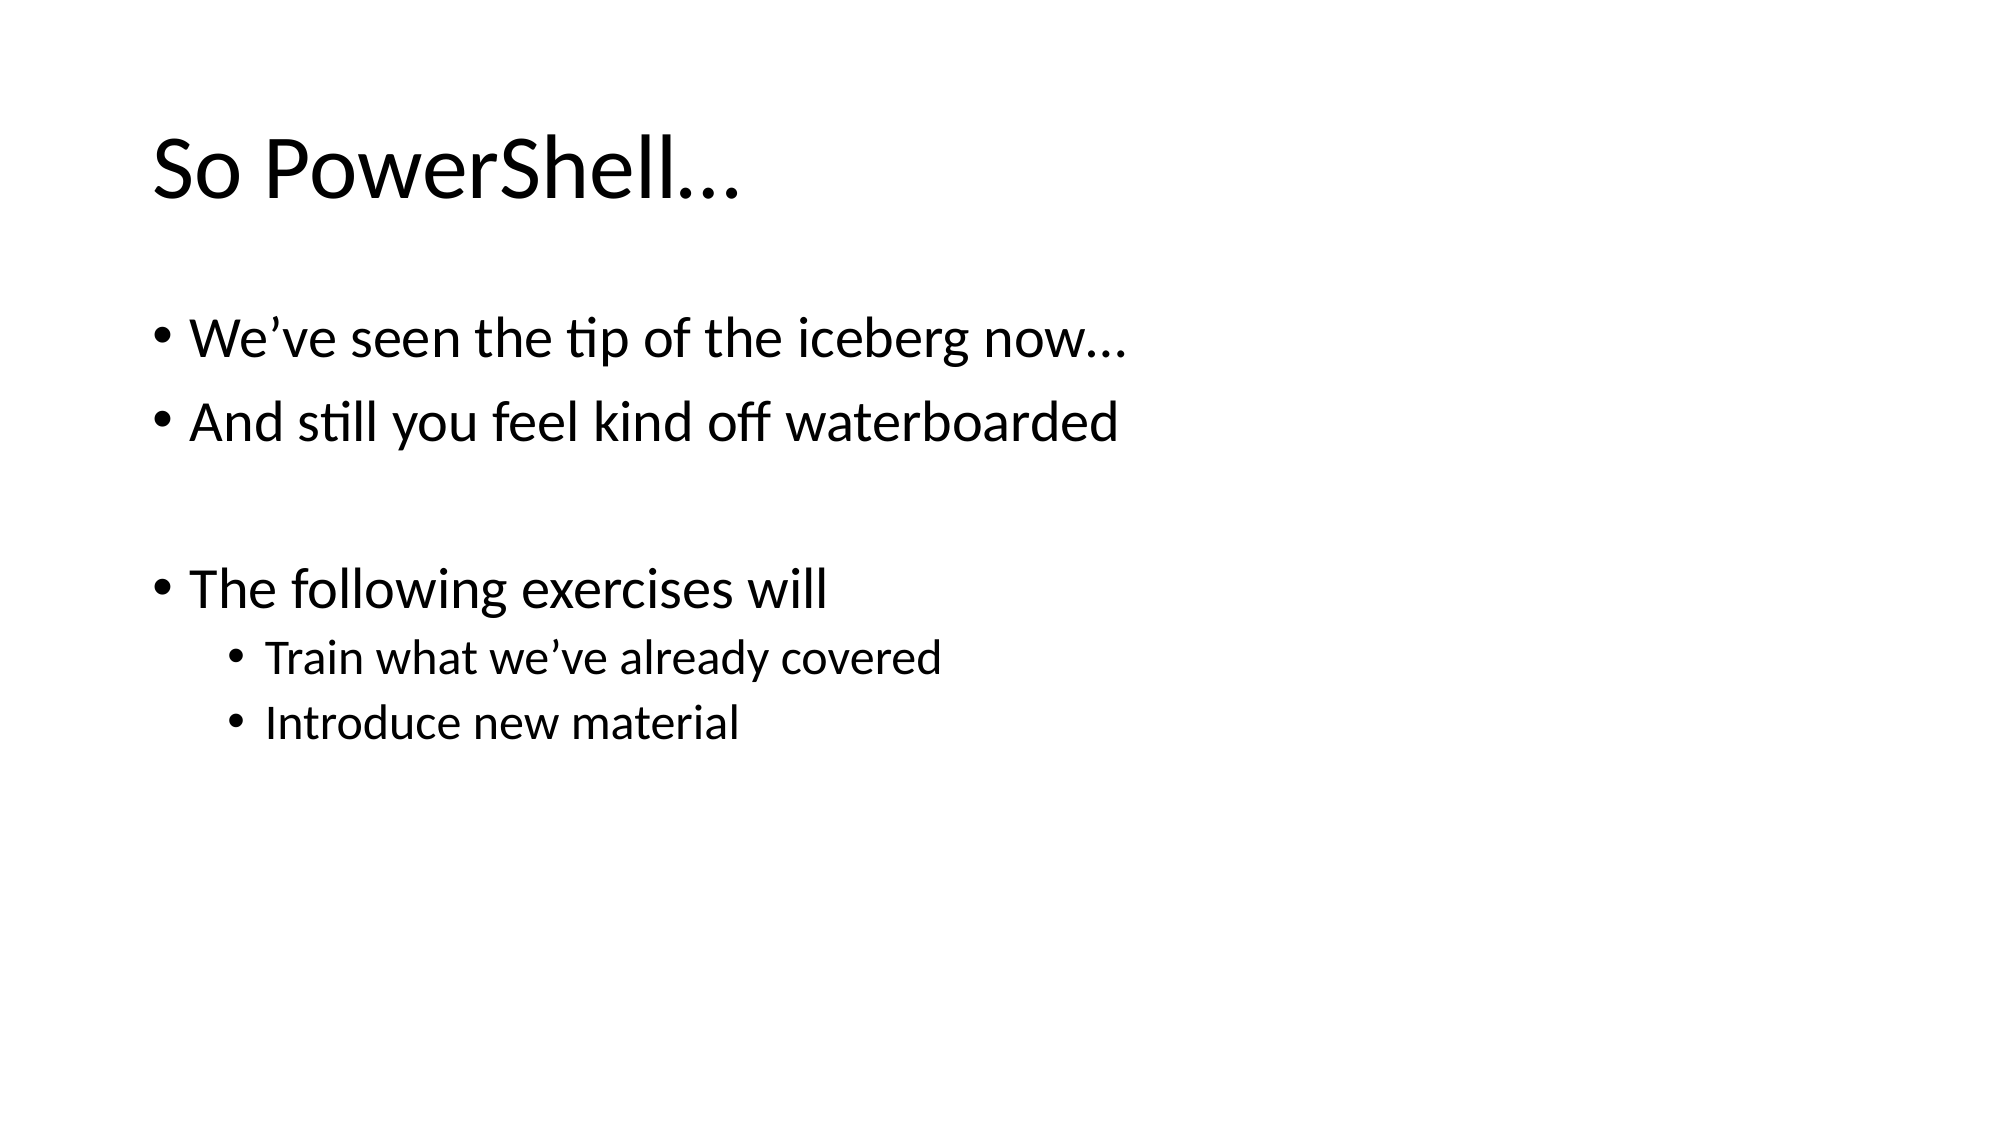

# So PowerShell…
We’ve seen the tip of the iceberg now…
And still you feel kind off waterboarded

The following exercises will
Train what we’ve already covered
Introduce new material